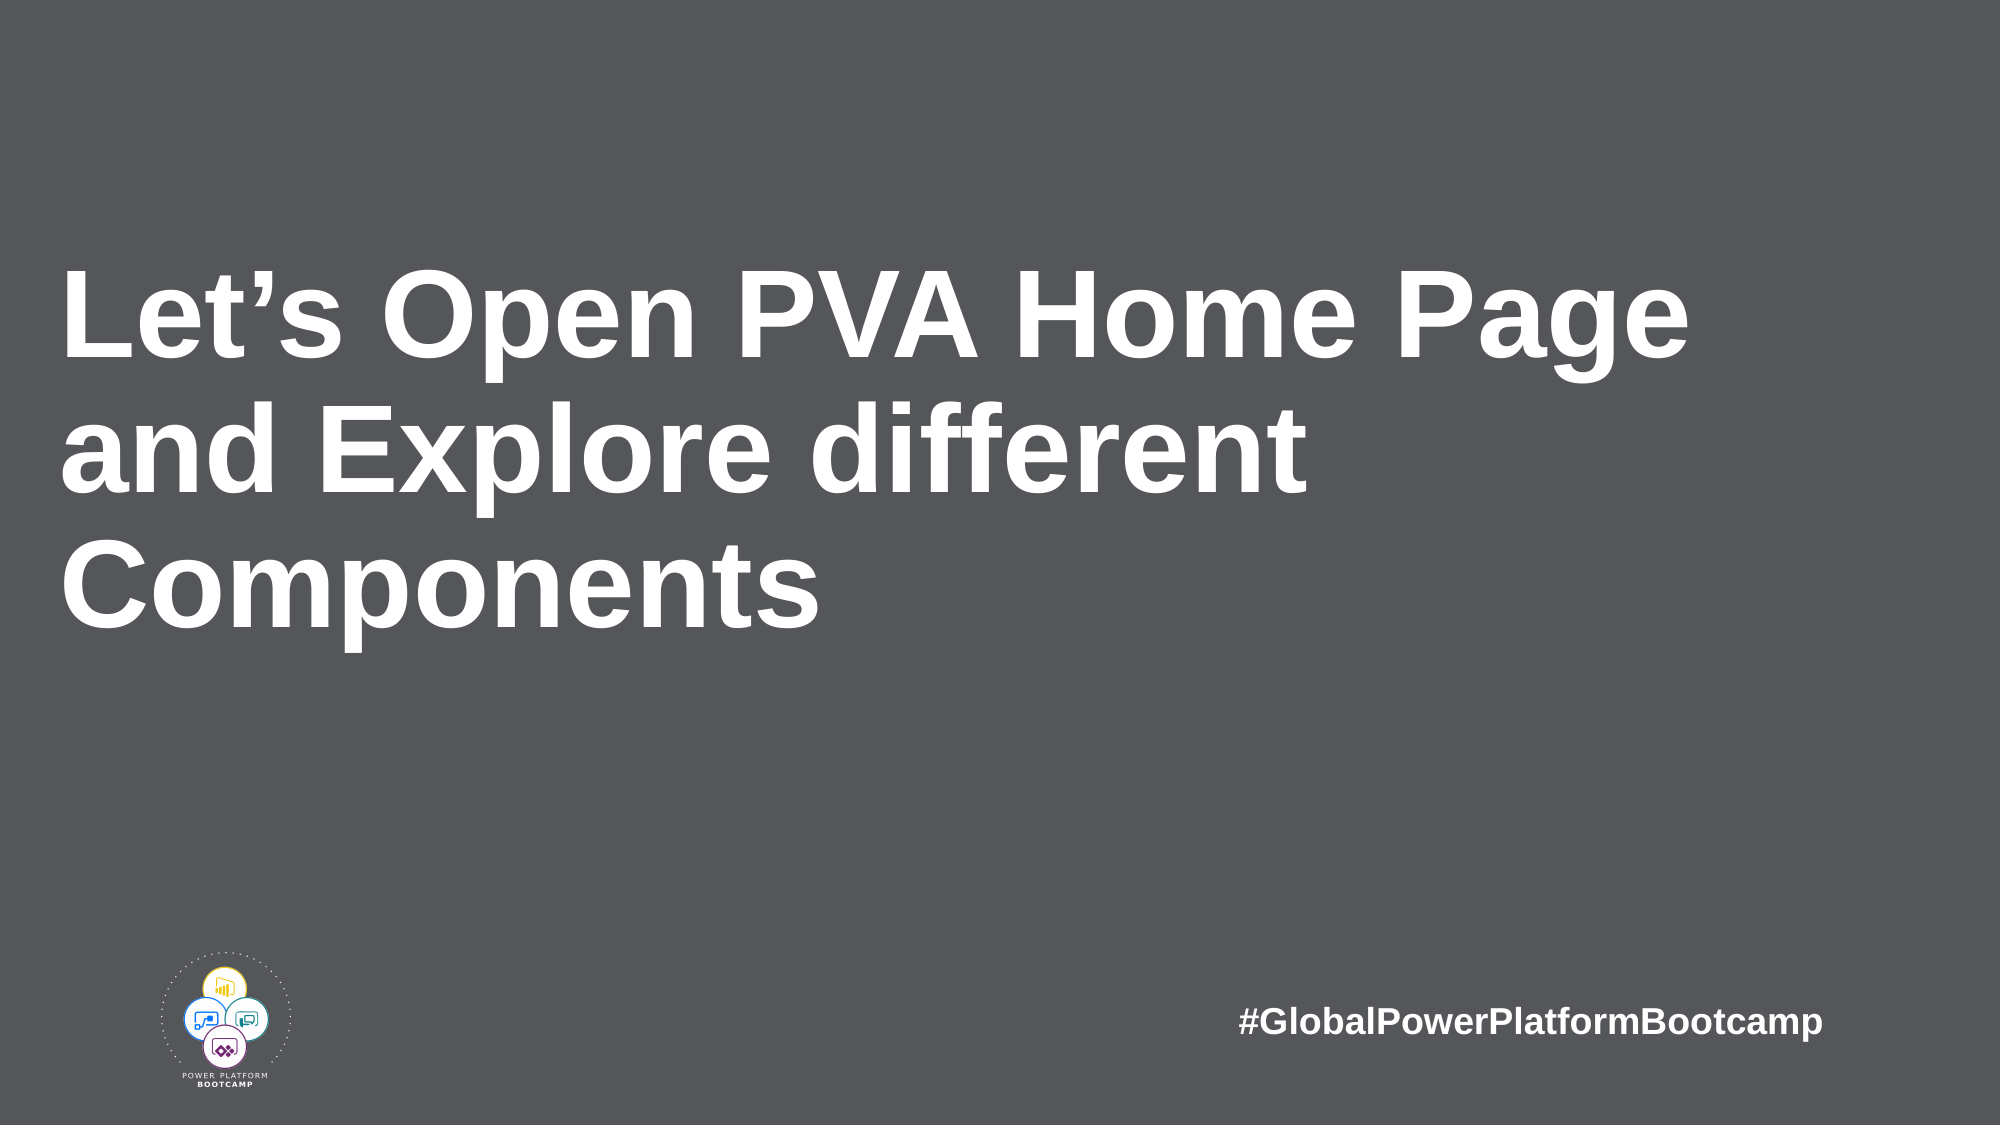

# Let’s Open PVA Home Page and Explore different Components